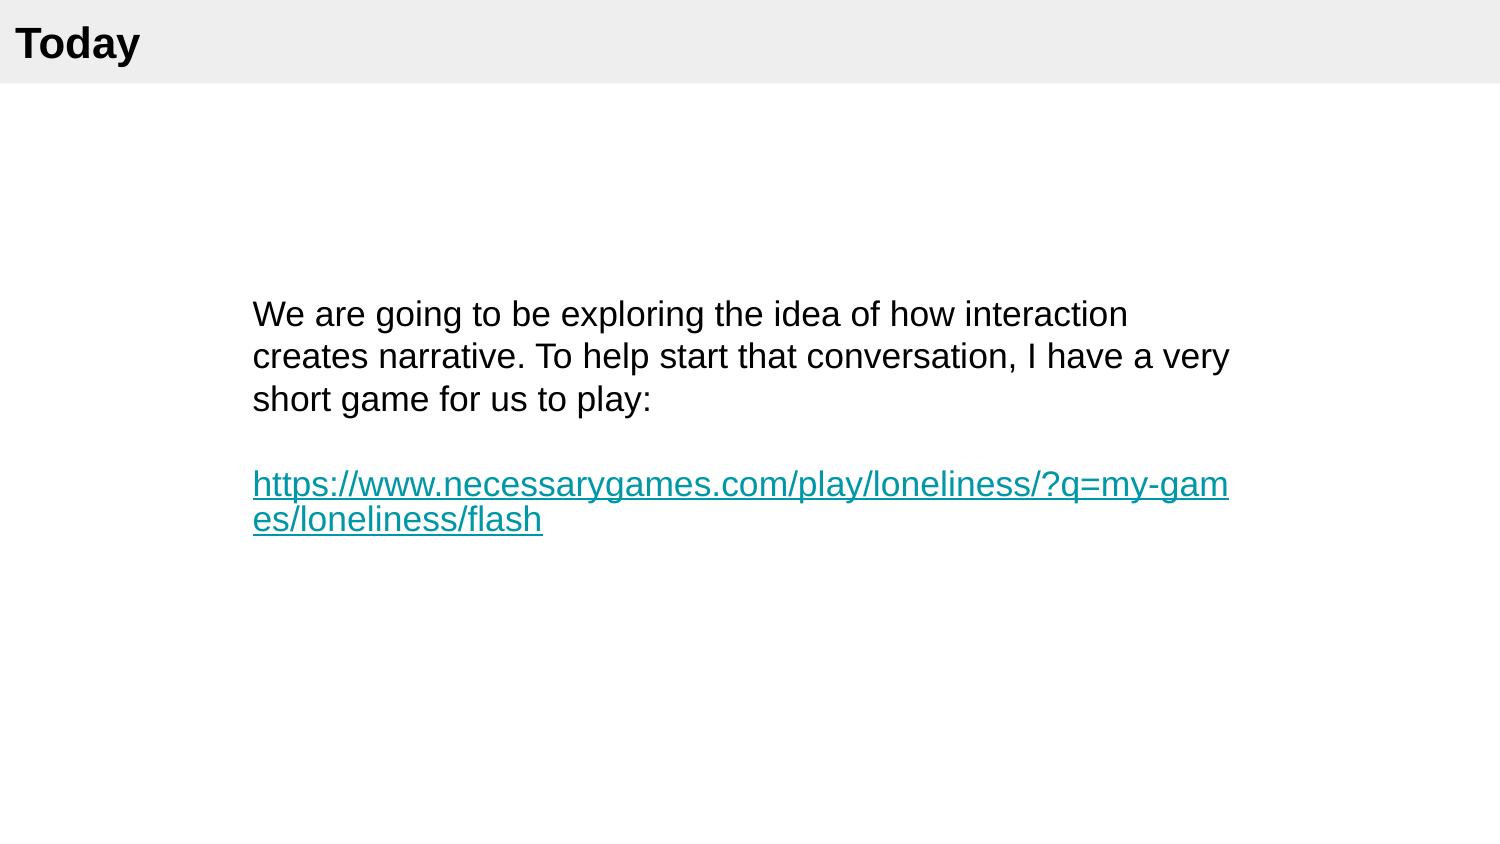

Today

We are going to be exploring the idea of how interaction creates narrative. To help start that conversation, I have a very short game for us to play:

https://www.necessarygames.com/play/loneliness/?q=my-games/loneliness/flash